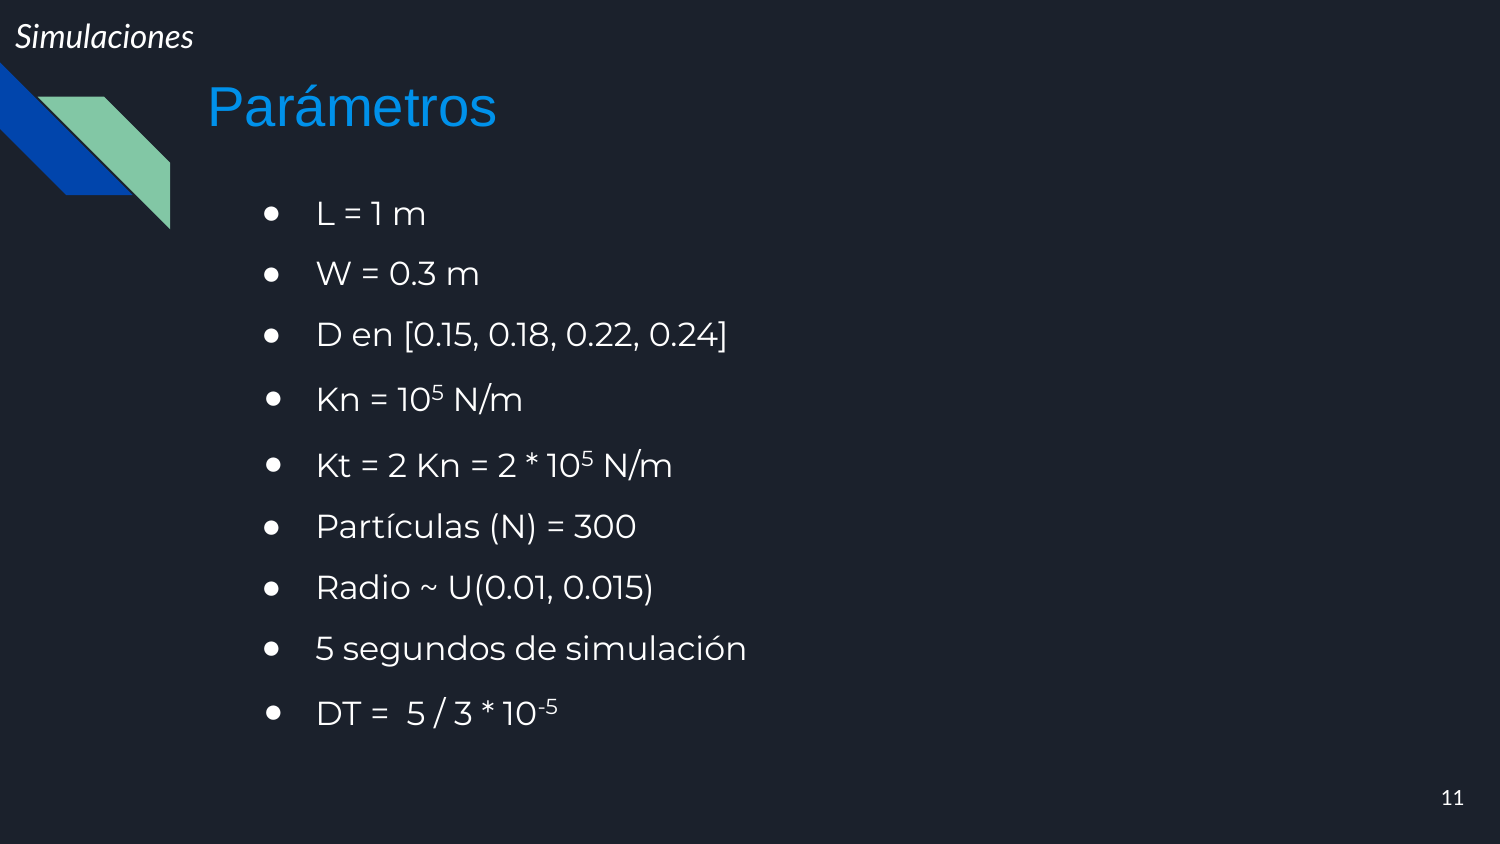

Simulaciones
Parámetros
L = 1 m
W = 0.3 m
D en [0.15, 0.18, 0.22, 0.24]
Kn = 105 N/m
Kt = 2 Kn = 2 * 105 N/m
Partículas (N) = 300
Radio ~ U(0.01, 0.015)
5 segundos de simulación
DT =  5 / 3 * 10-5

11